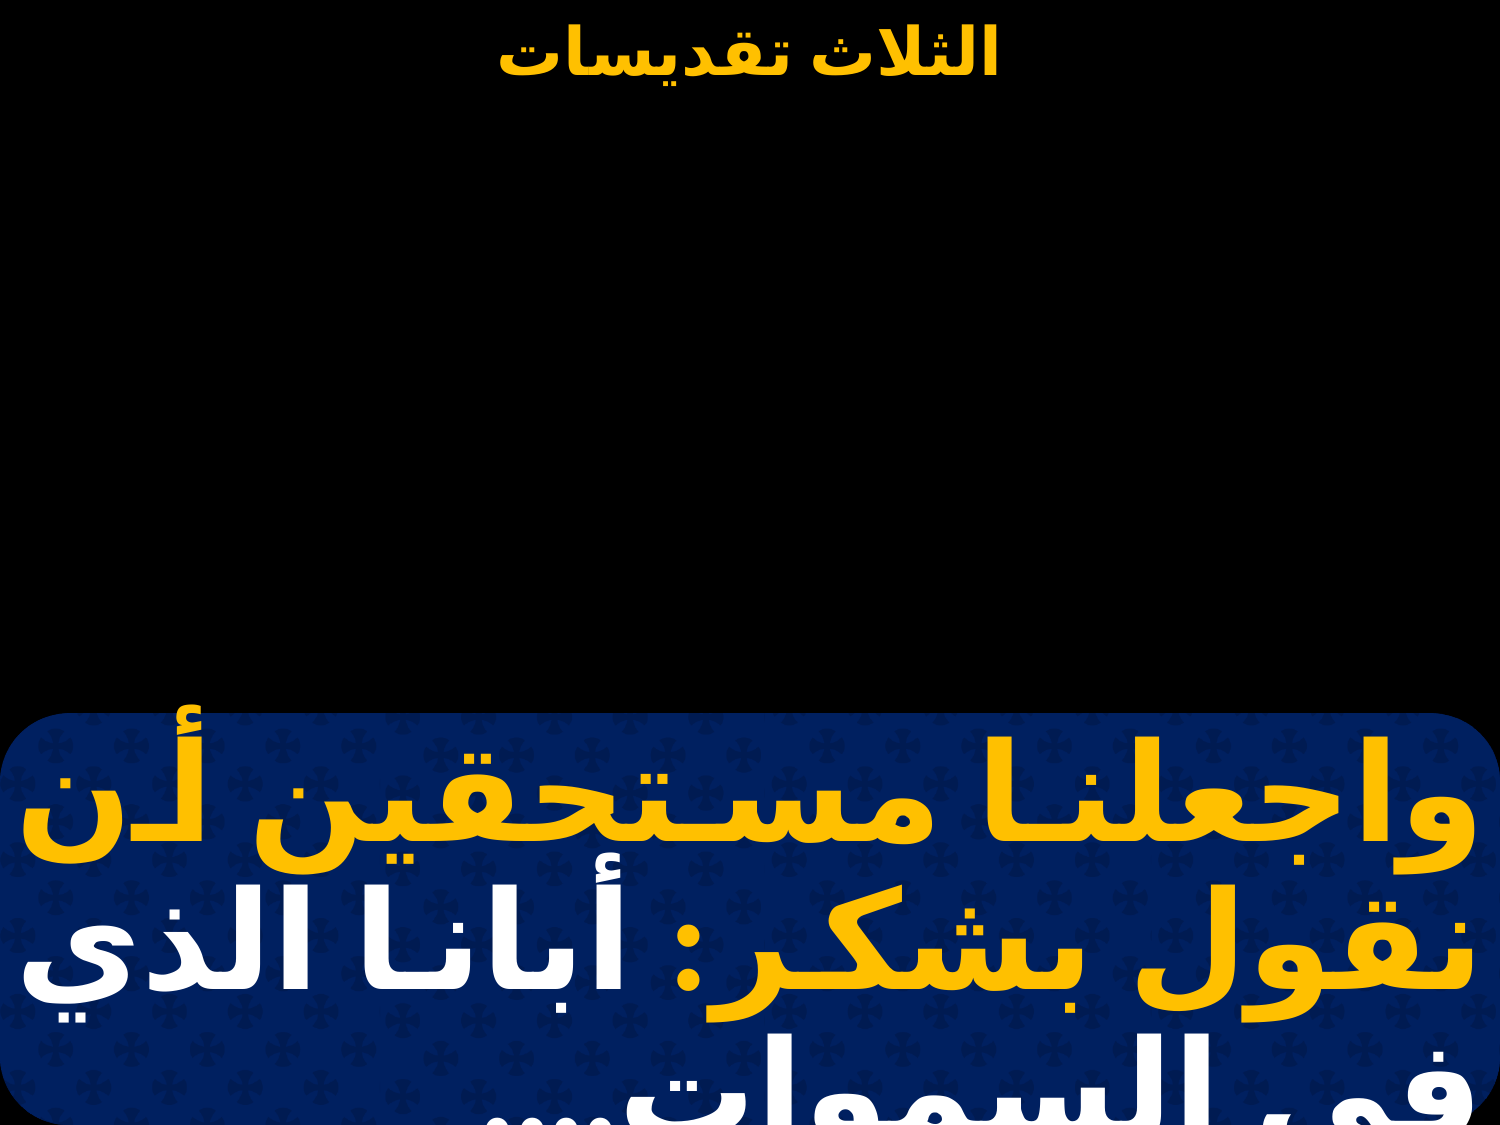

#
واجعلنا مستحقين أن نقول بشكر: أبانا الذي في السموات....